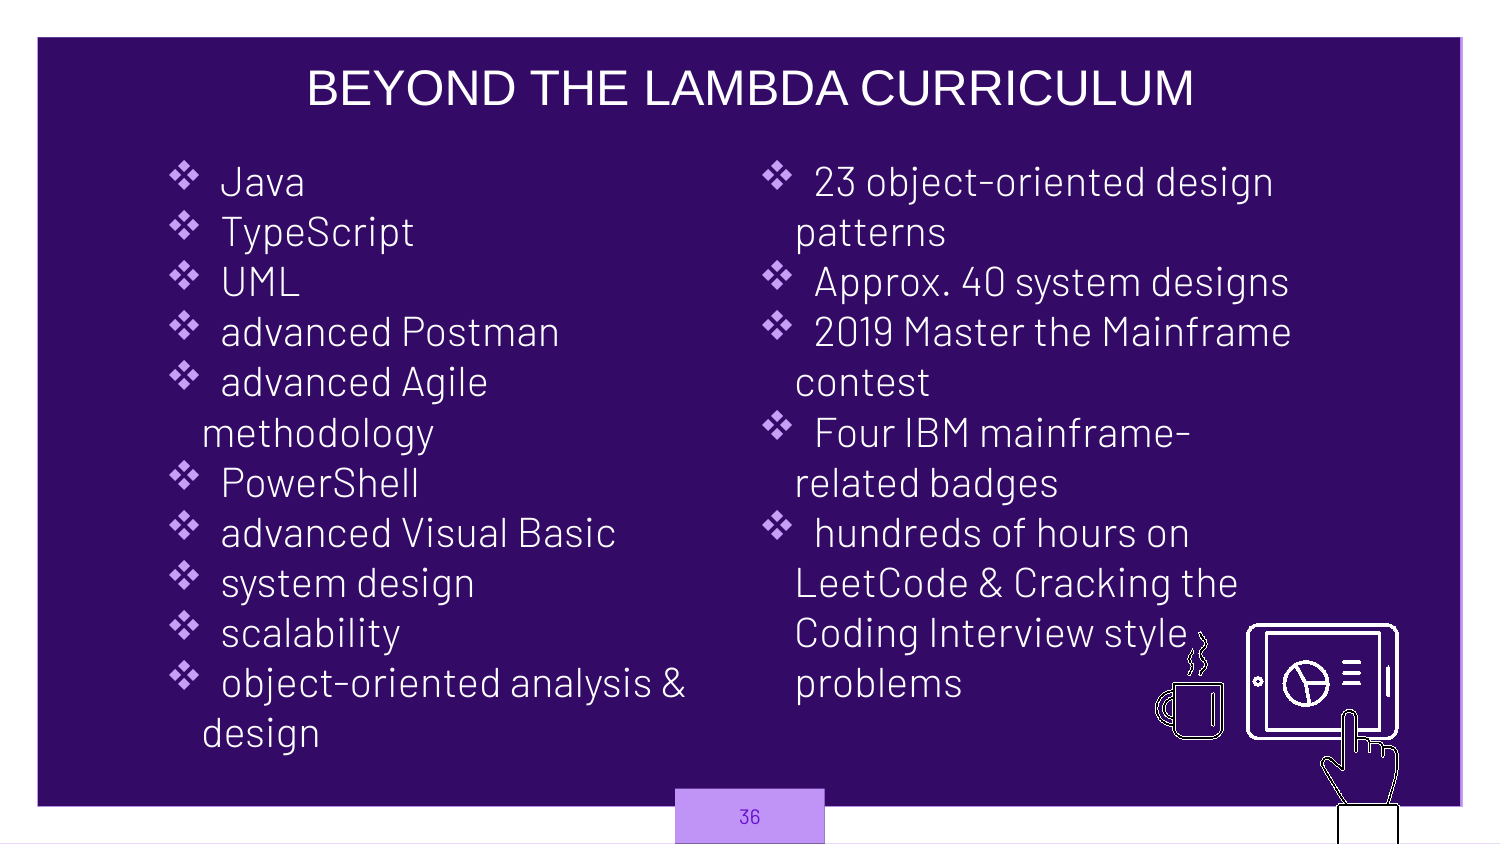

BEYOND THE LAMBDA CURRICULUM
  Java
  TypeScript
  UML
  advanced Postman
  advanced Agile methodology
  PowerShell
  advanced Visual Basic
  system design
  scalability
  object-oriented analysis & design
  23 object-oriented design patterns
  Approx. 40 system designs
  2019 Master the Mainframe contest
  Four IBM mainframe-related badges
  hundreds of hours on LeetCode & Cracking the Coding Interview style problems

36